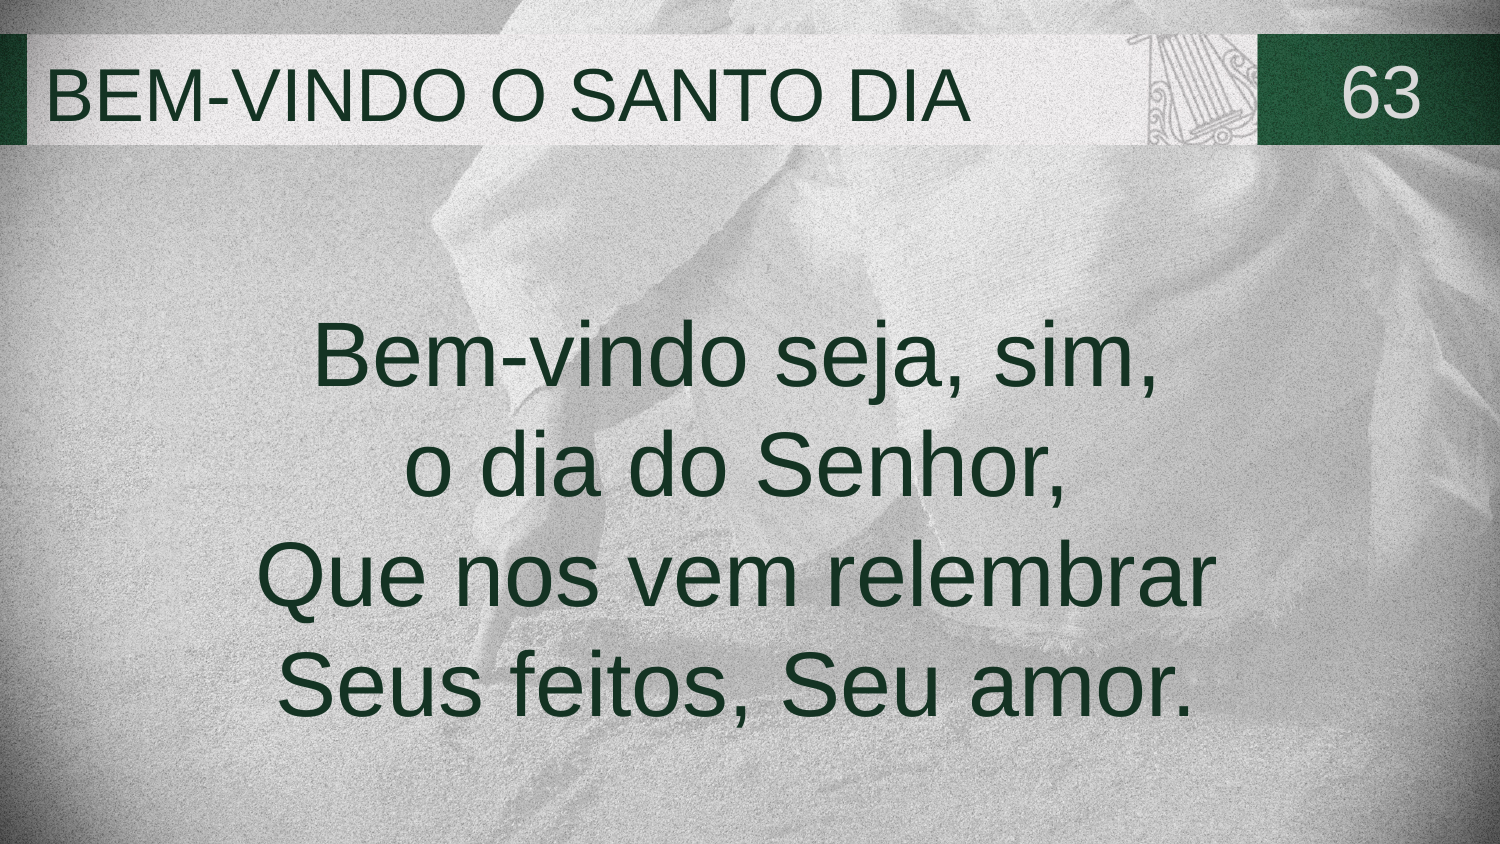

# BEM-VINDO O SANTO DIA
63
Bem-vindo seja, sim,
o dia do Senhor,
Que nos vem relembrar
Seus feitos, Seu amor.